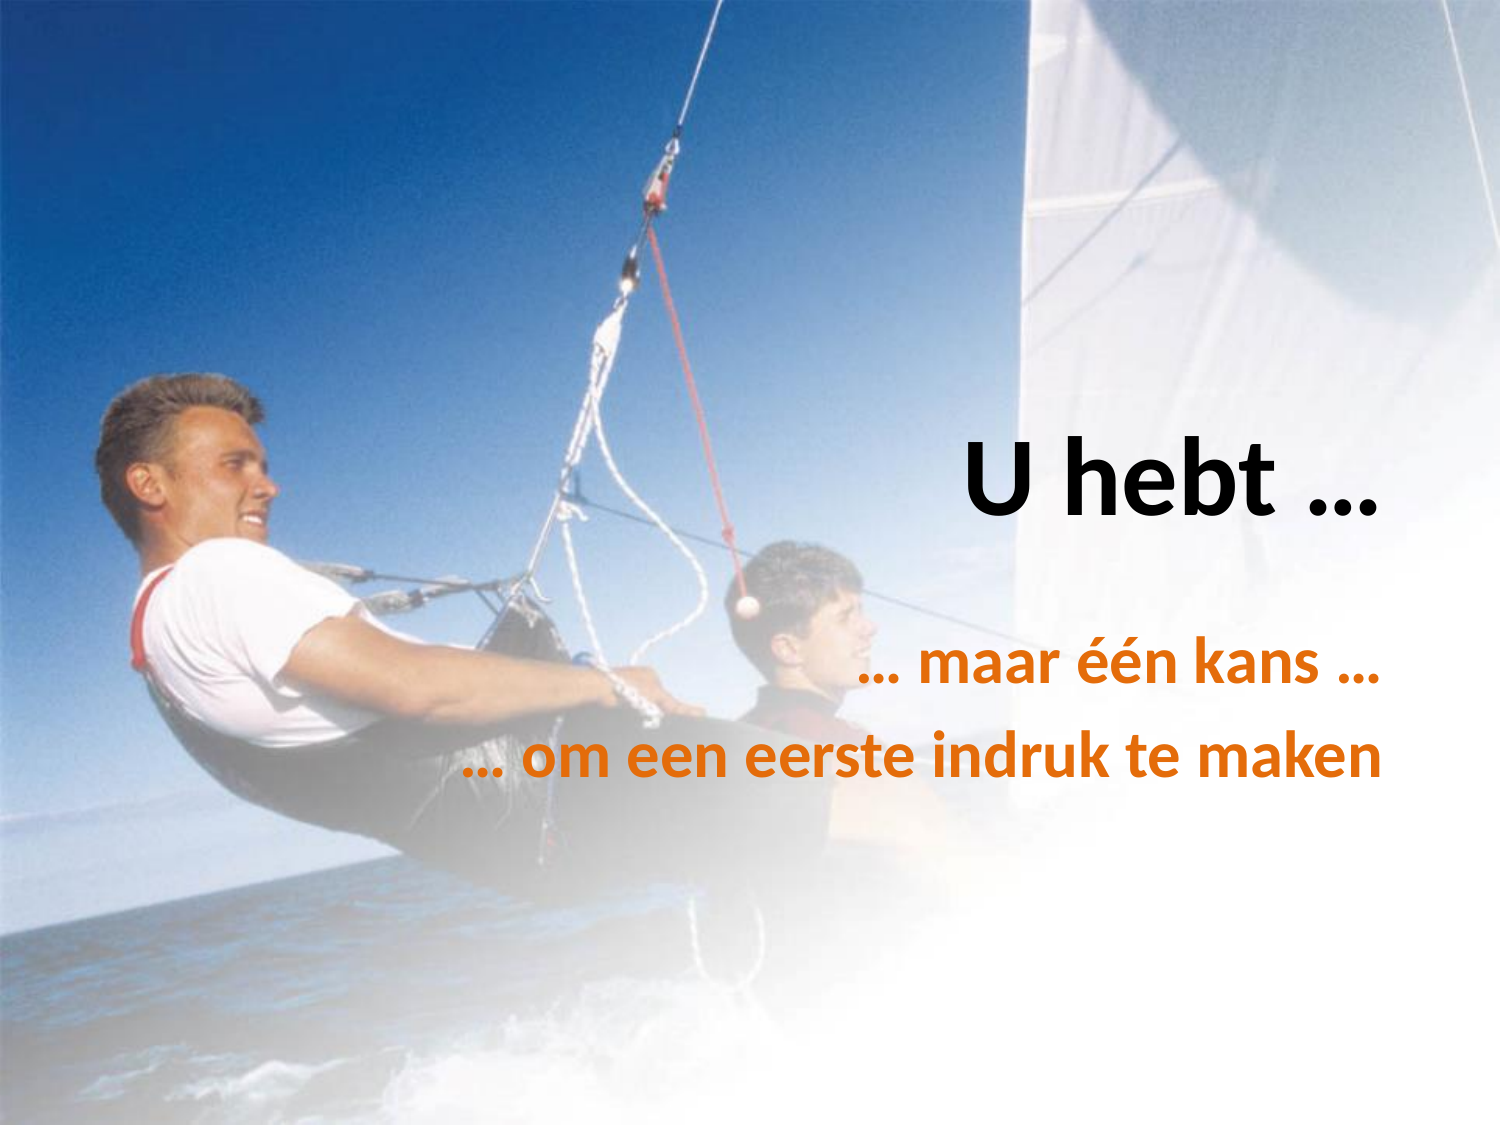

# U hebt …
… maar één kans …
… om een eerste indruk te maken